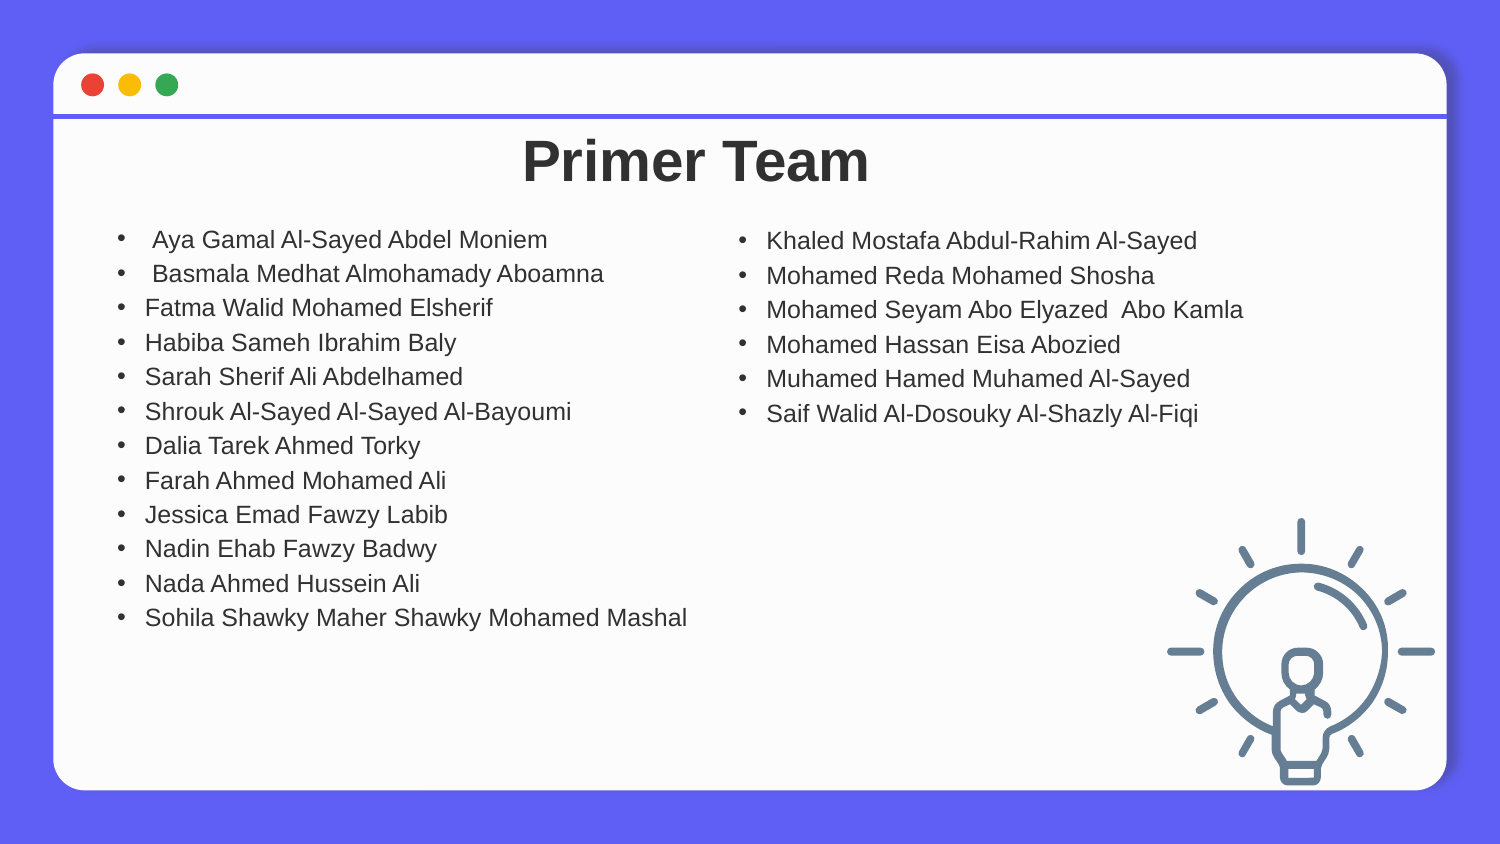

# Primer Team
 Aya Gamal Al-Sayed Abdel Moniem
 Basmala Medhat Almohamady Aboamna
Fatma Walid Mohamed Elsherif
Habiba Sameh Ibrahim Baly
Sarah Sherif Ali Abdelhamed
Shrouk Al-Sayed Al-Sayed Al-Bayoumi
Dalia Tarek Ahmed Torky
Farah Ahmed Mohamed Ali
Jessica Emad Fawzy Labib
Nadin Ehab Fawzy Badwy
Nada Ahmed Hussein Ali
Sohila Shawky Maher Shawky Mohamed Mashal

Khaled Mostafa Abdul-Rahim Al-Sayed
Mohamed Reda Mohamed Shosha
Mohamed Seyam Abo Elyazed  Abo Kamla
Mohamed Hassan Eisa Abozied
Muhamed Hamed Muhamed Al-Sayed
Saif Walid Al-Dosouky Al-Shazly Al-Fiqi